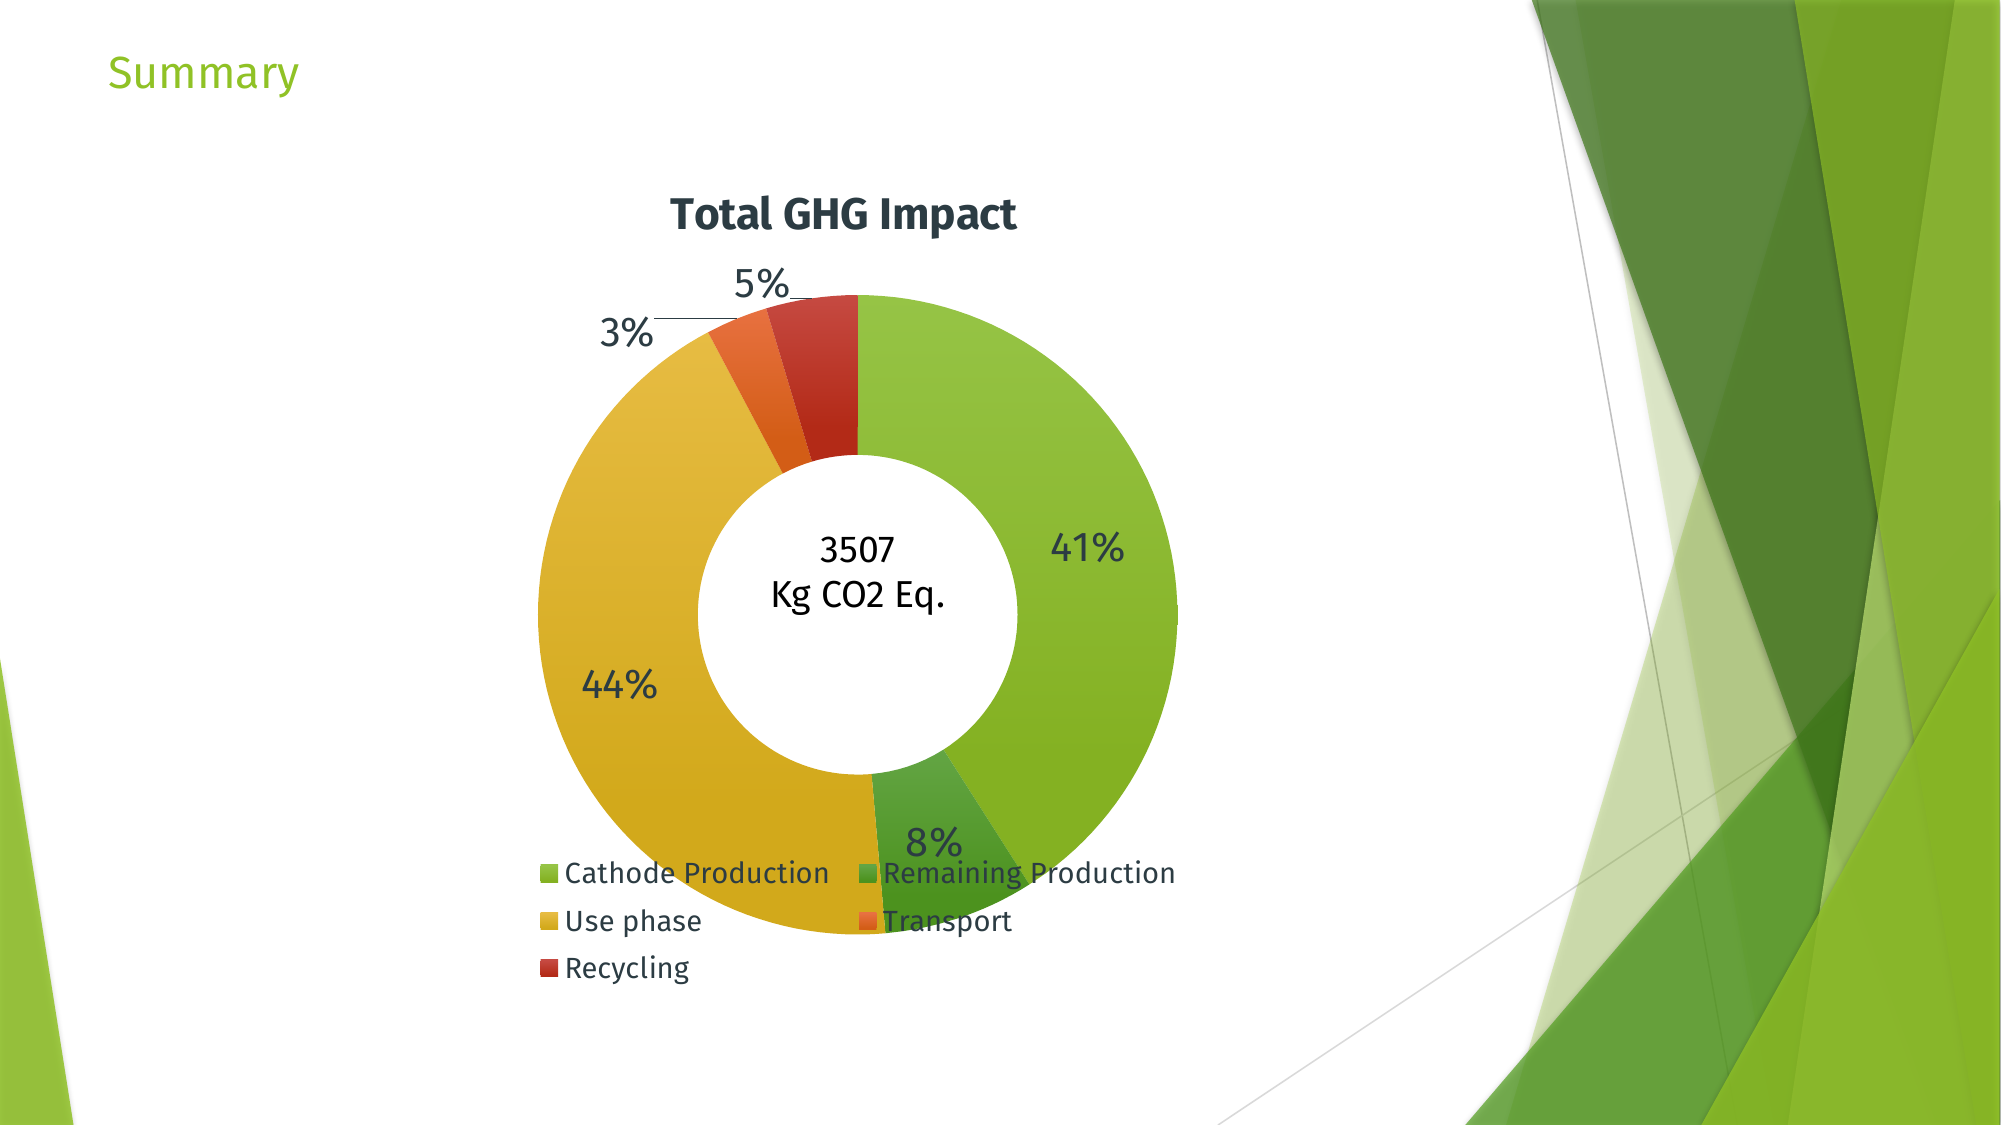

# Summary

### Chart: Total GHG Impact

| Category | Total emmisions |
|---|---|
| Cathode Production | 1437.0 |
| Remaining Production | 268.0 |
| Use phase | 1530.0 |
| Transport | 110.0 |
| Recycling | 162.0 |
3507
Kg CO2 Eq.